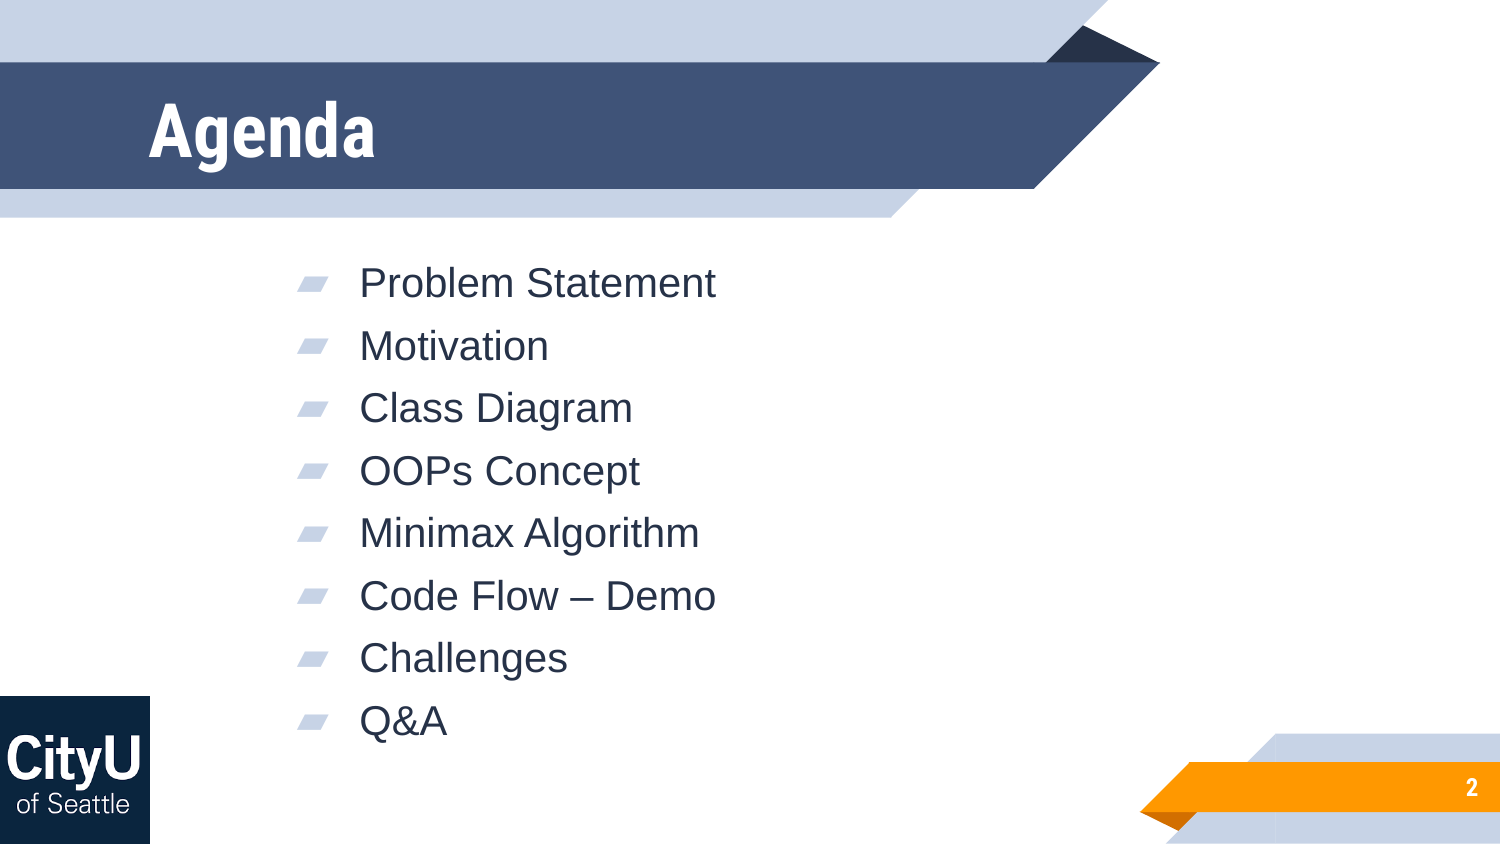

# Agenda
Problem Statement
Motivation
Class Diagram
OOPs Concept
Minimax Algorithm
Code Flow – Demo
Challenges
Q&A
2